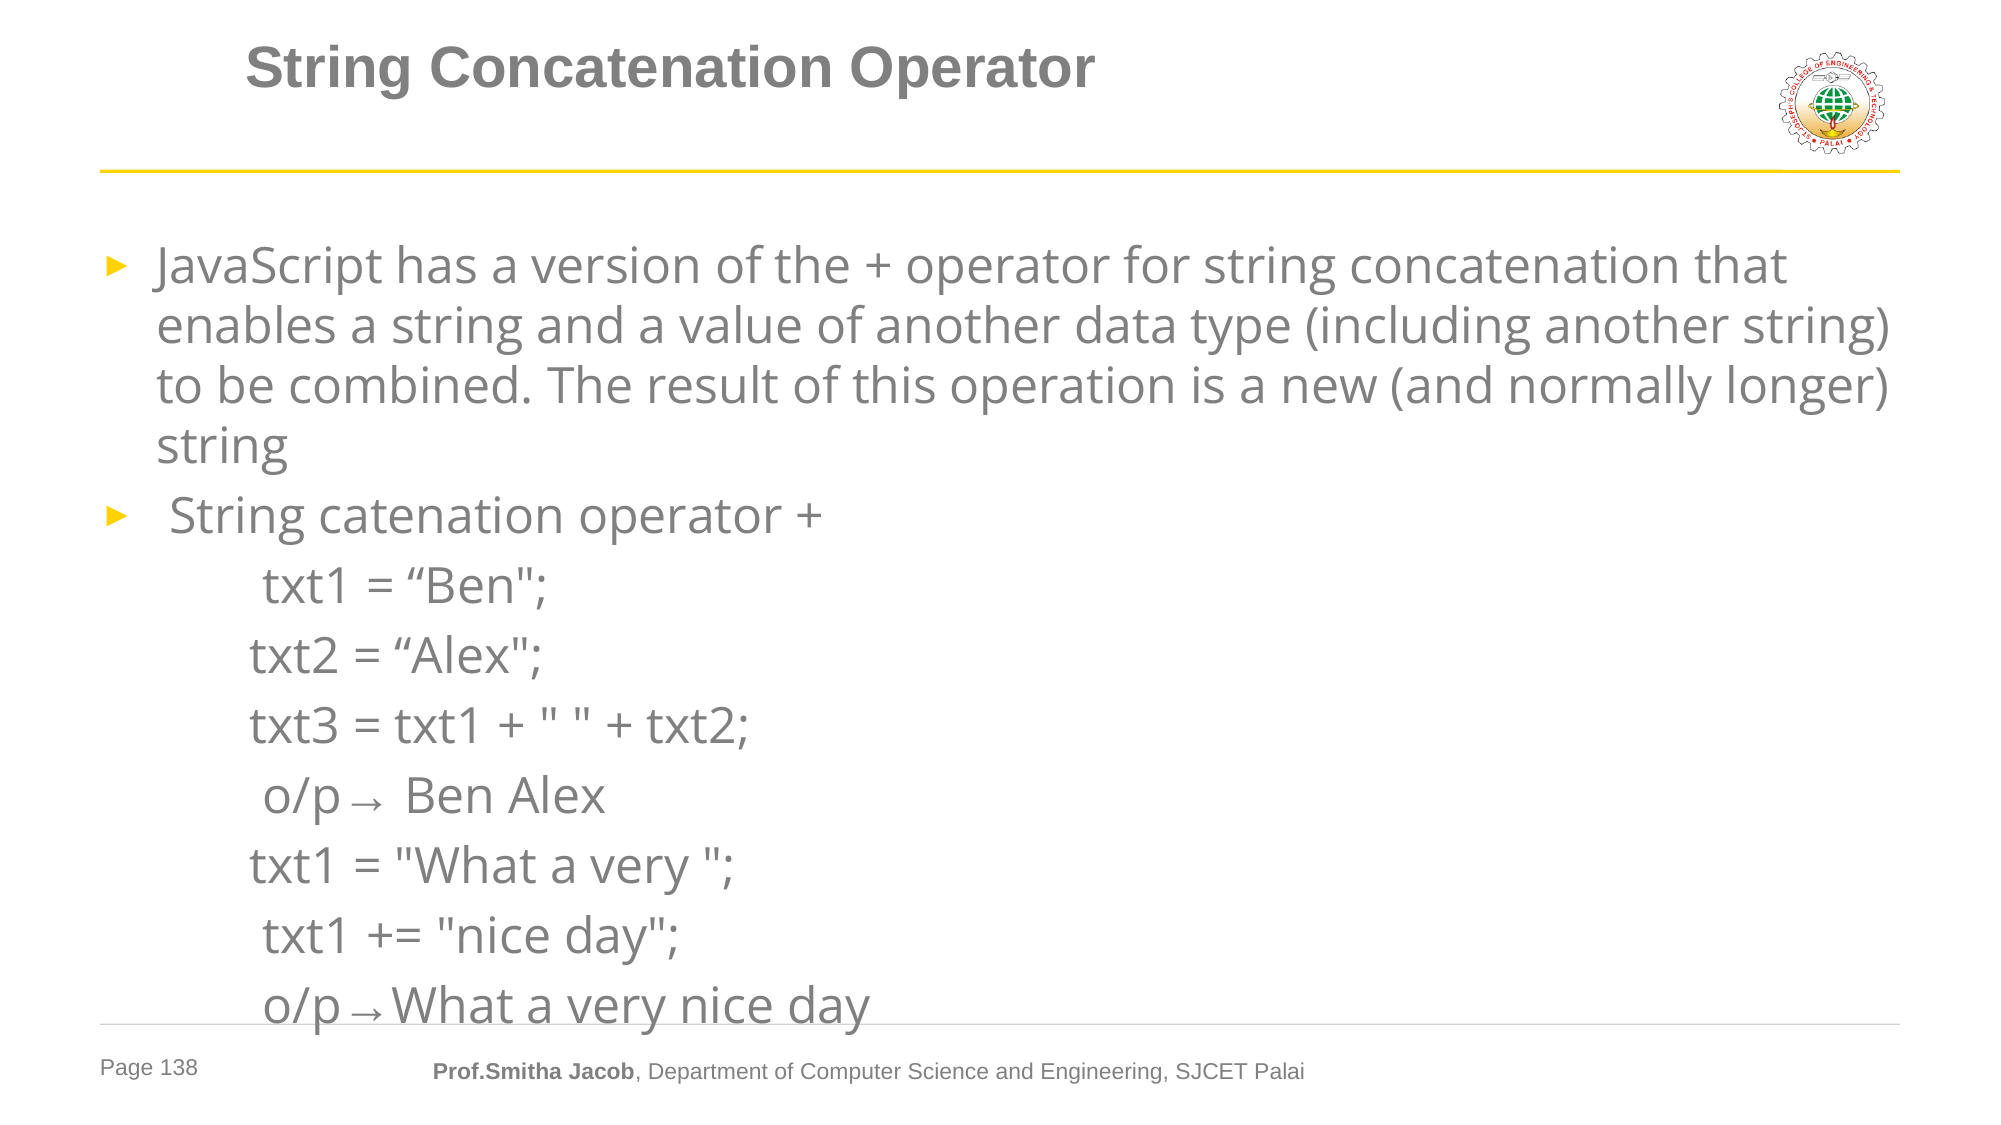

# String Concatenation Operator
JavaScript has a version of the + operator for string concatenation that enables a string and a value of another data type (including another string) to be combined. The result of this operation is a new (and normally longer) string
 String catenation operator +
	 txt1 = “Ben";
	txt2 = “Alex";
	txt3 = txt1 + " " + txt2;
	 o/p→ Ben Alex
	txt1 = "What a very ";
	 txt1 += "nice day";
	 o/p→What a very nice day